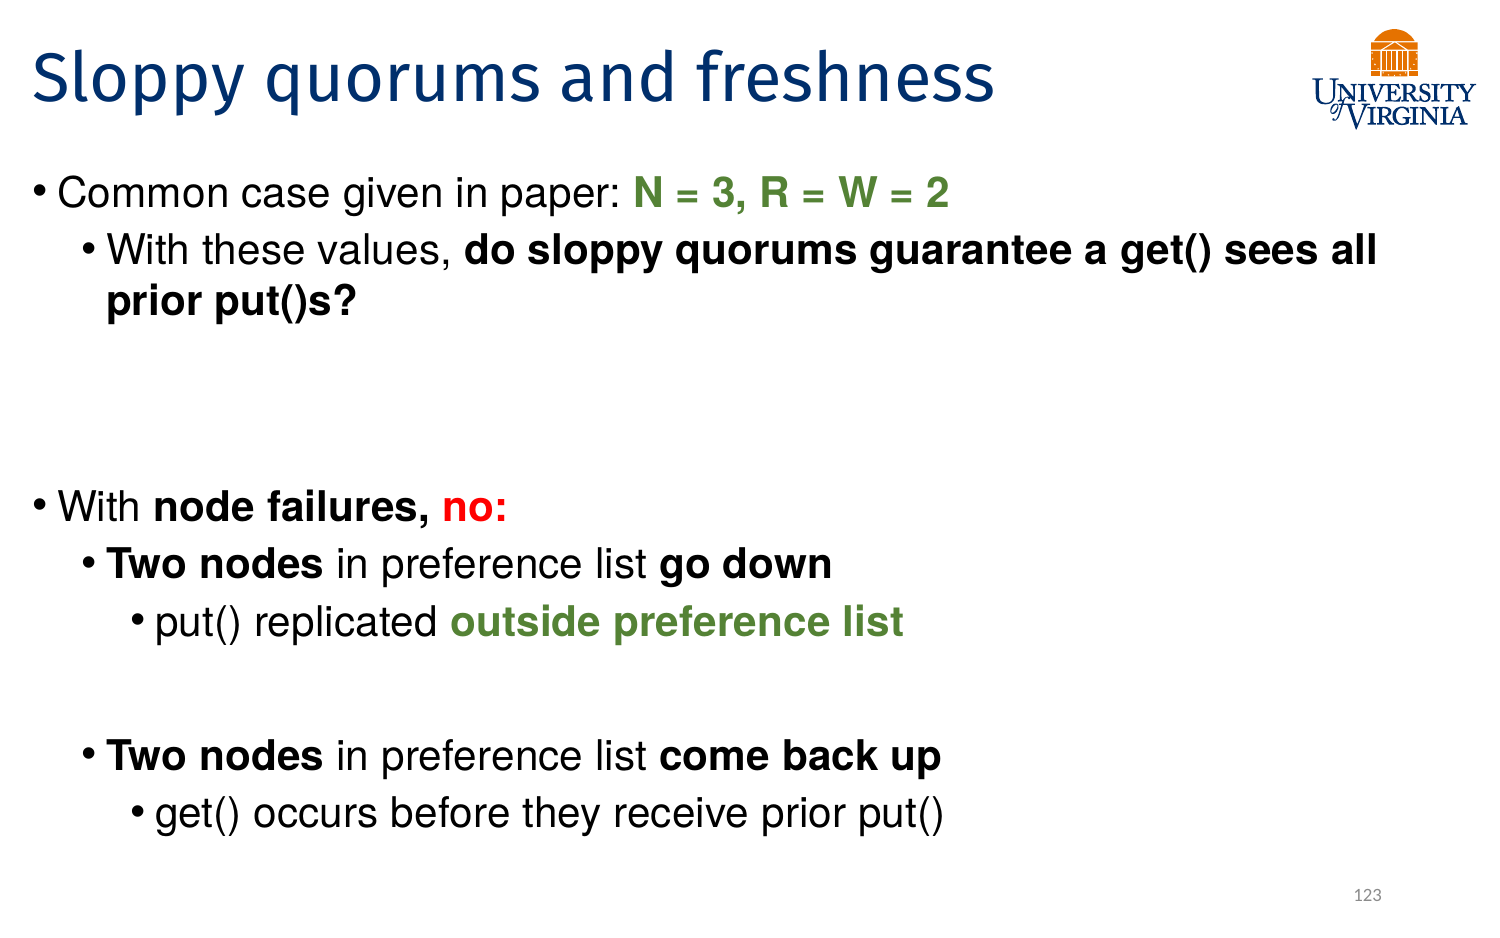

# Sloppy quorums and freshness
Common case given in paper: N = 3, R = W = 2
With these values, do sloppy quorums guarantee a get() sees all prior put()s?

With node failures, no:
Two nodes in preference list go down
put() replicated outside preference list

Two nodes in preference list come back up
get() occurs before they receive prior put()
123